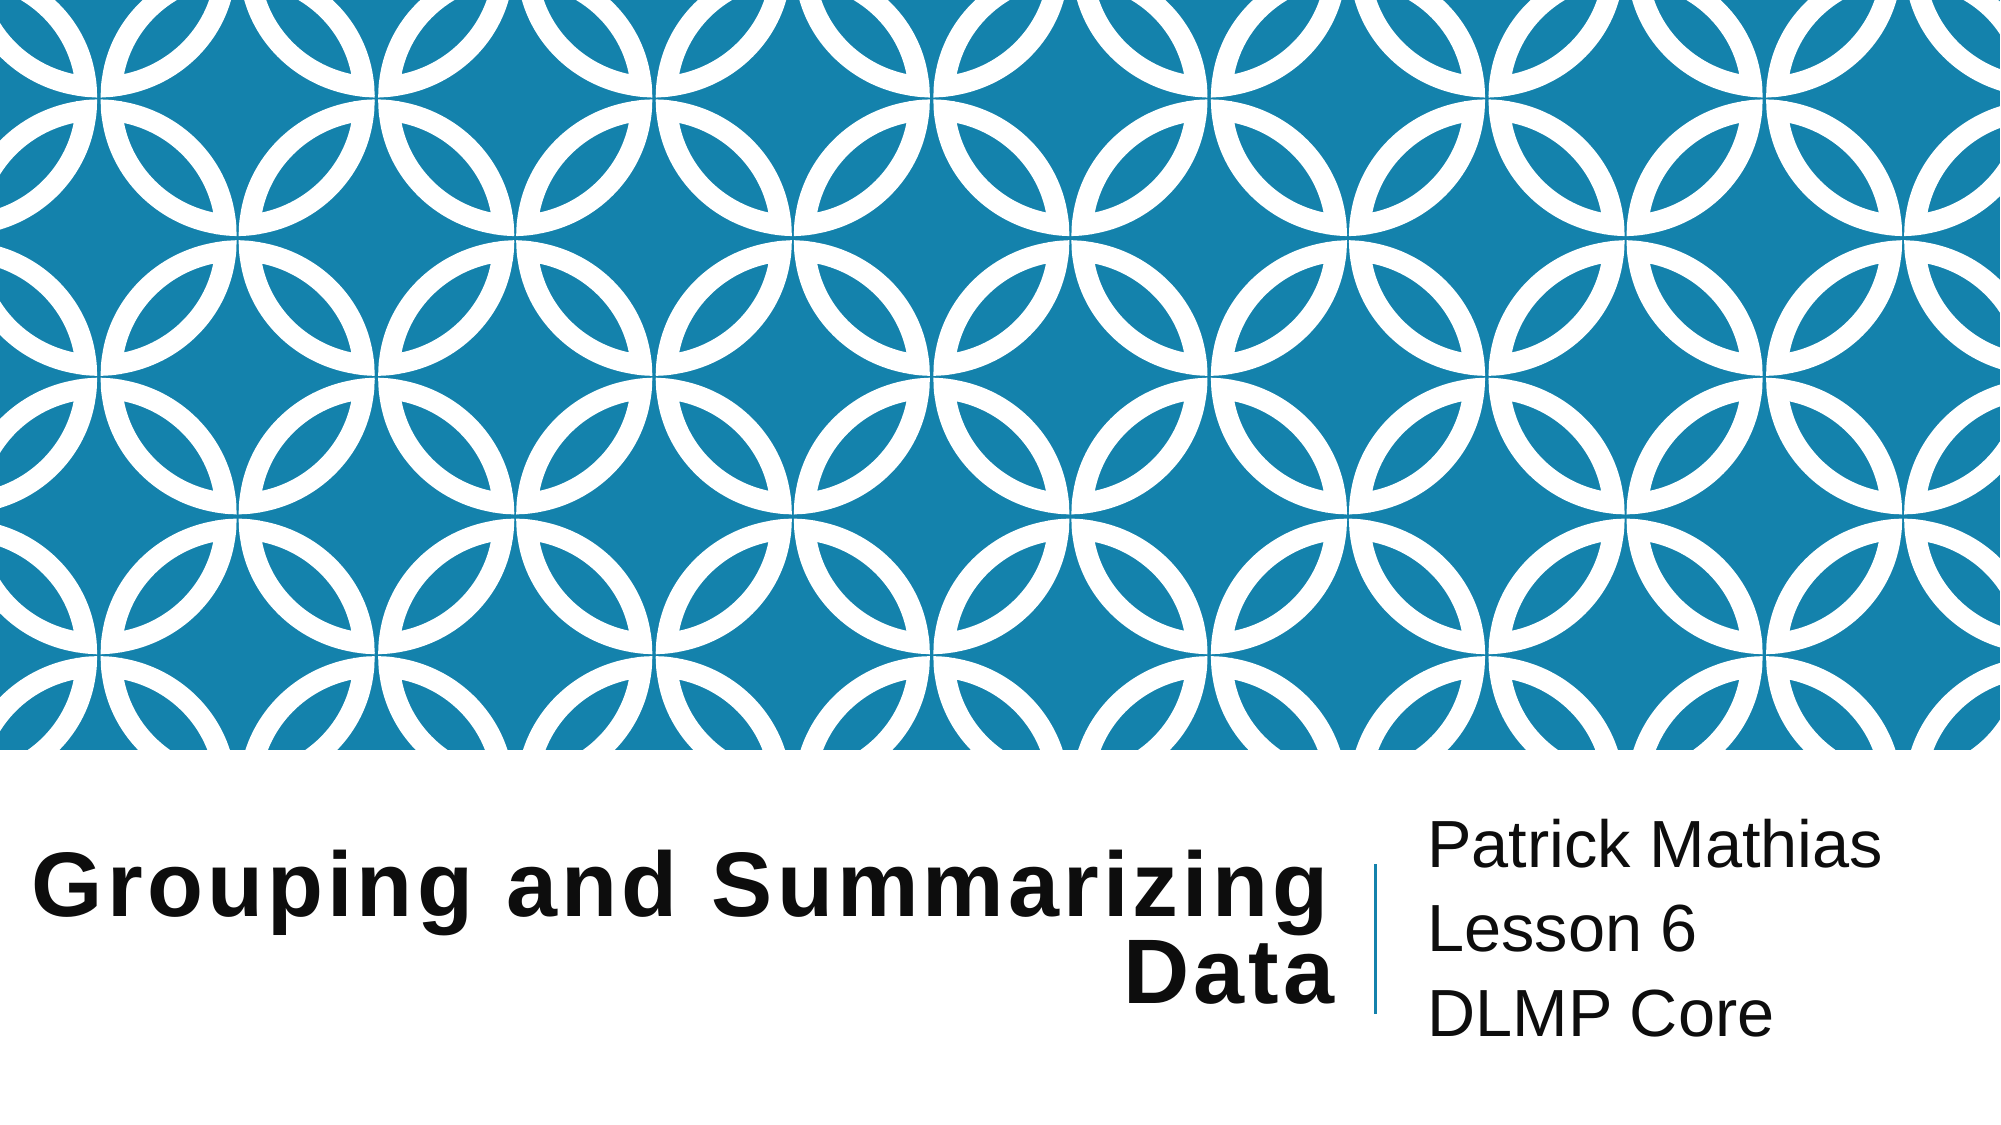

Patrick Mathias
Lesson 6
DLMP Core
# Grouping and Summarizing Data